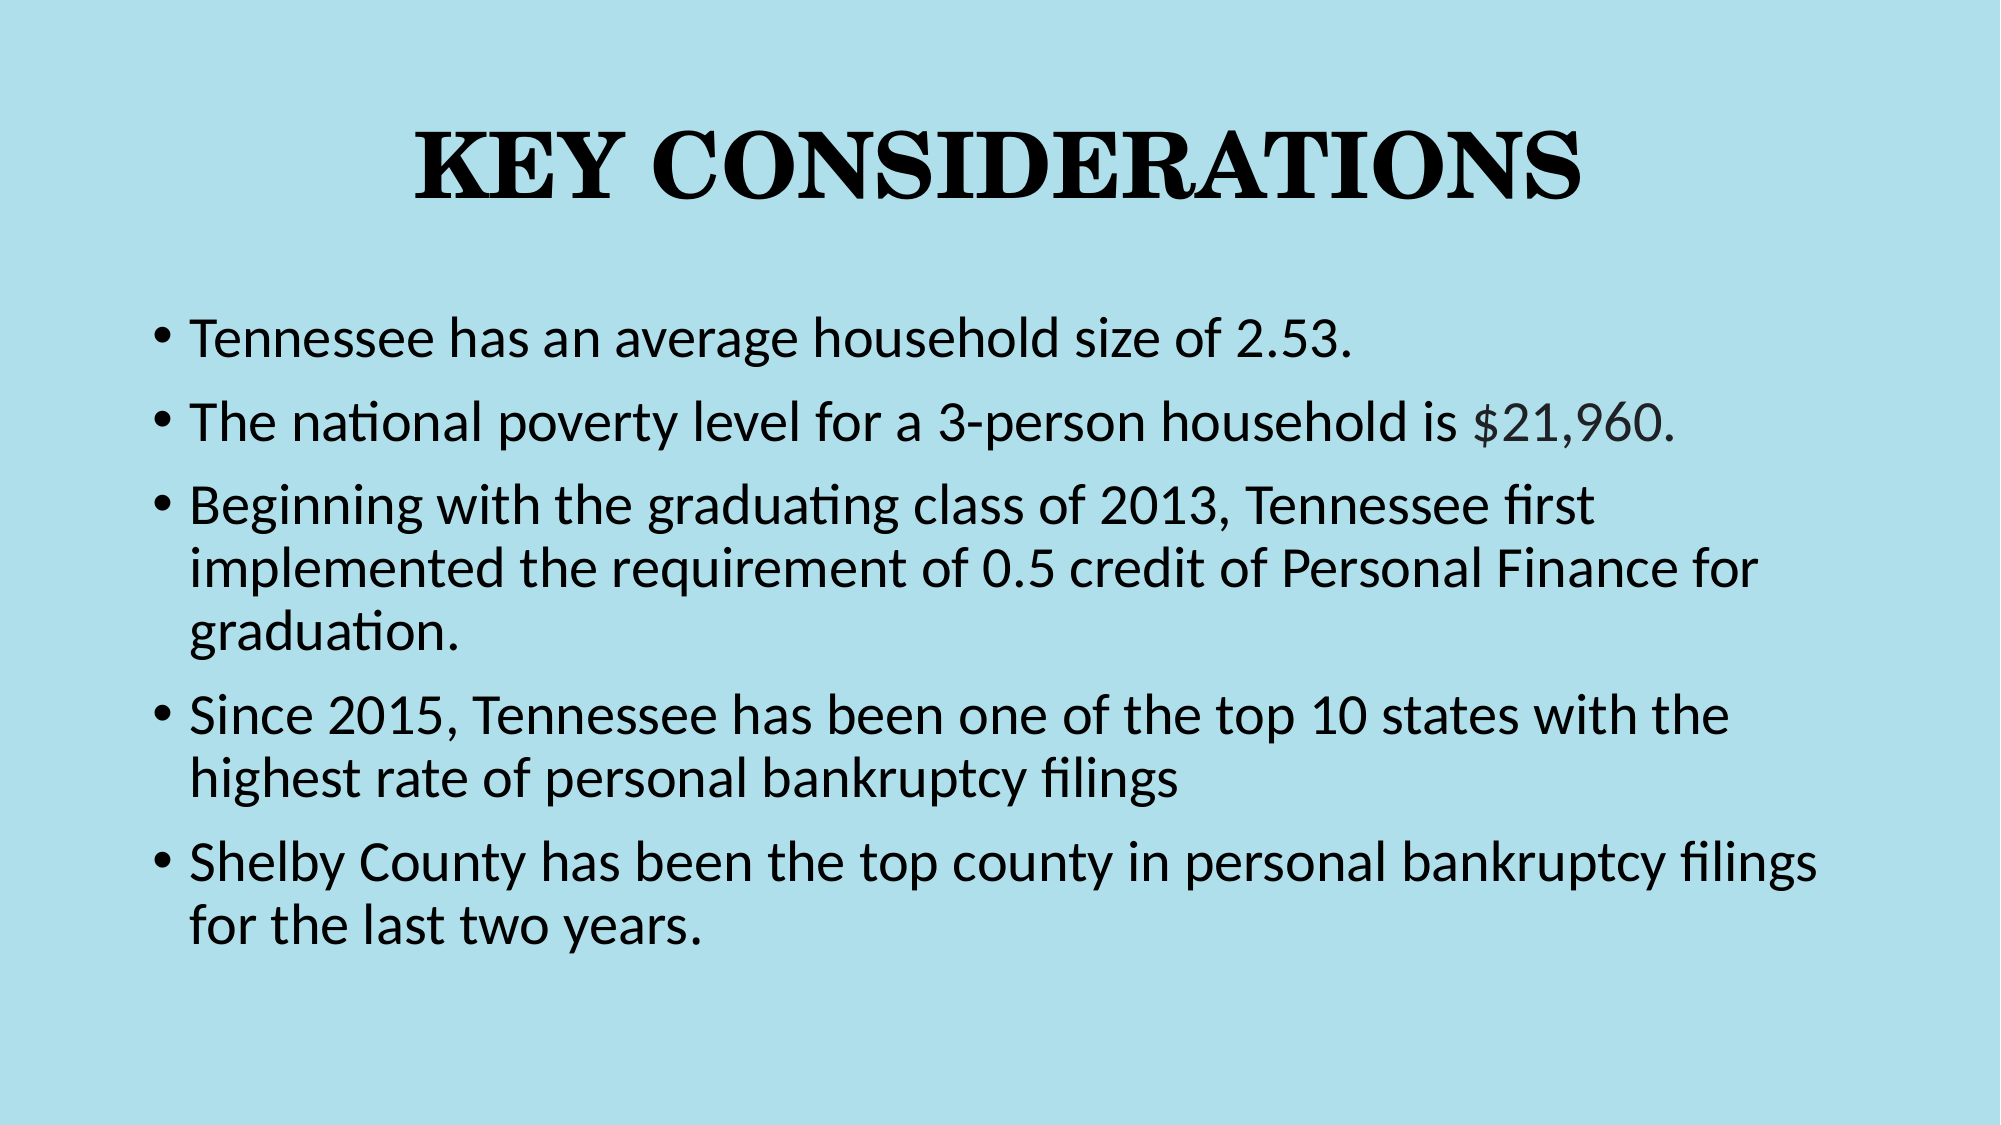

# KEY CONSIDERATIONS
Tennessee has an average household size of 2.53.
The national poverty level for a 3-person household is $21,960.
Beginning with the graduating class of 2013, Tennessee first implemented the requirement of 0.5 credit of Personal Finance for graduation.
Since 2015, Tennessee has been one of the top 10 states with the highest rate of personal bankruptcy filings
Shelby County has been the top county in personal bankruptcy filings for the last two years.